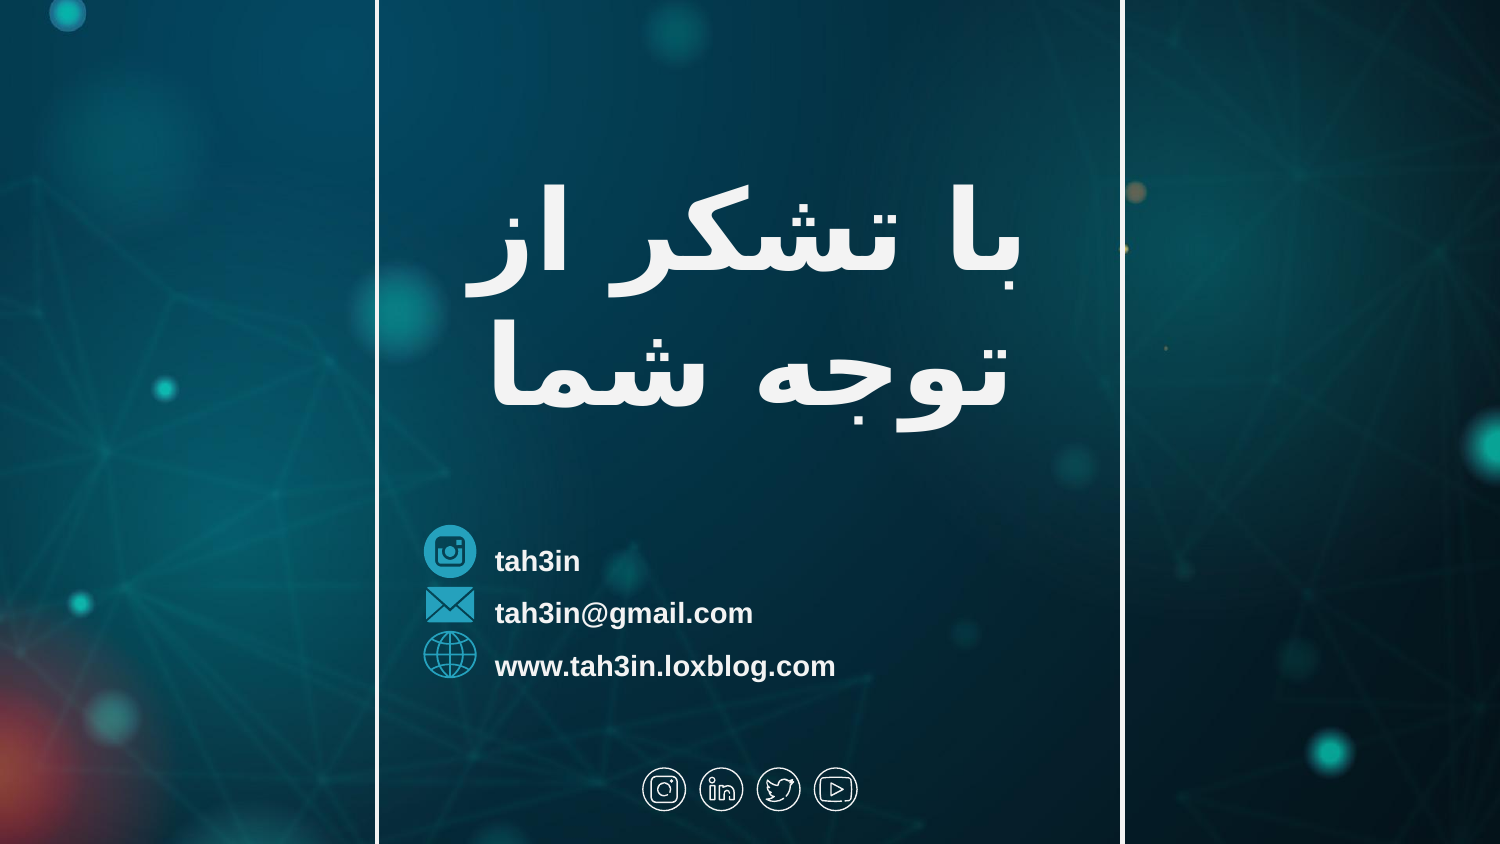

# با تشکر از توجه شما
tah3in
tah3in@gmail.com
www.tah3in.loxblog.com